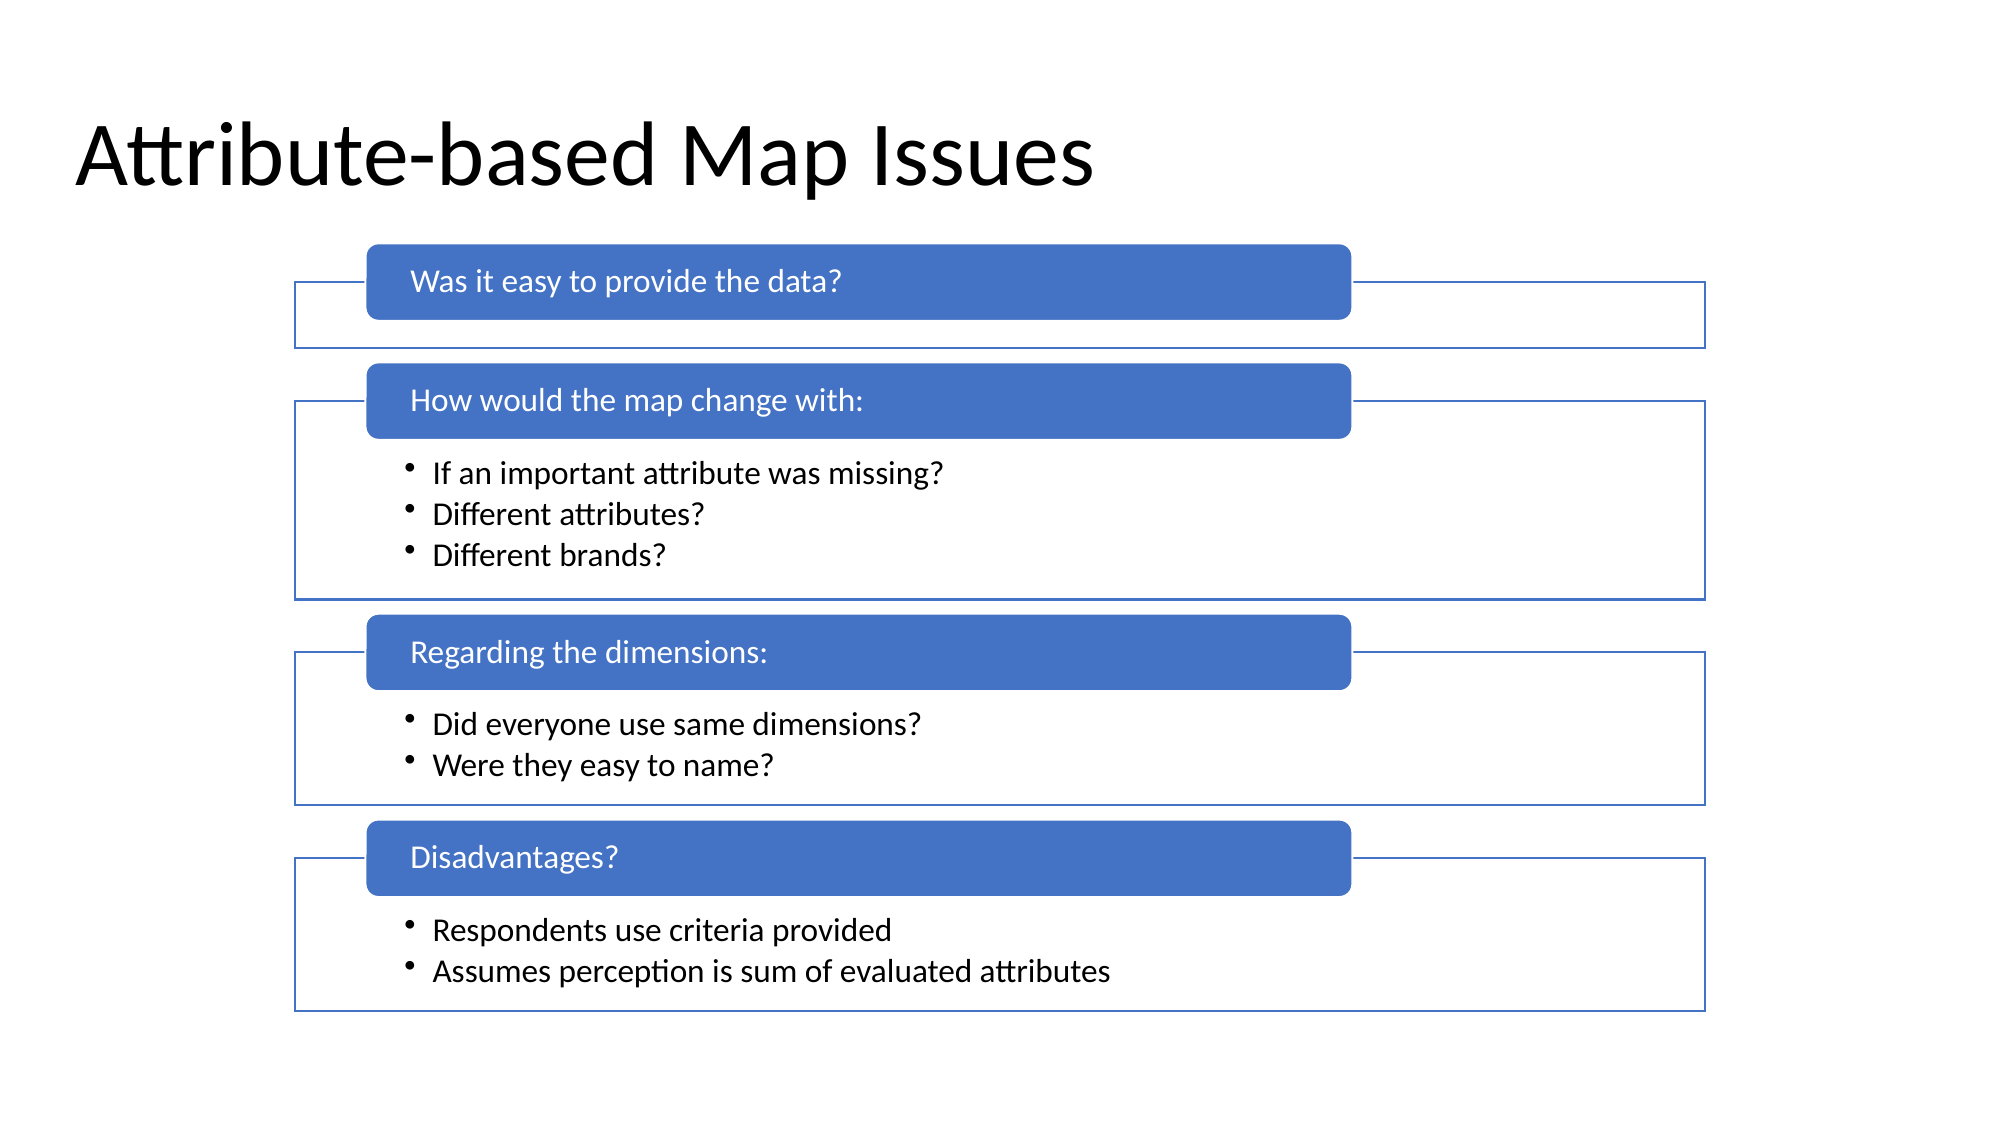

# Attribute-based Map Issues
Was it easy to provide the data?
If an important attribute was missing?
Different attributes?
Different brands?
How would the map change with:
Did everyone use same dimensions?
Were they easy to name?
Regarding the dimensions:
Respondents use criteria provided
Assumes perception is sum of evaluated attributes
Disadvantages?